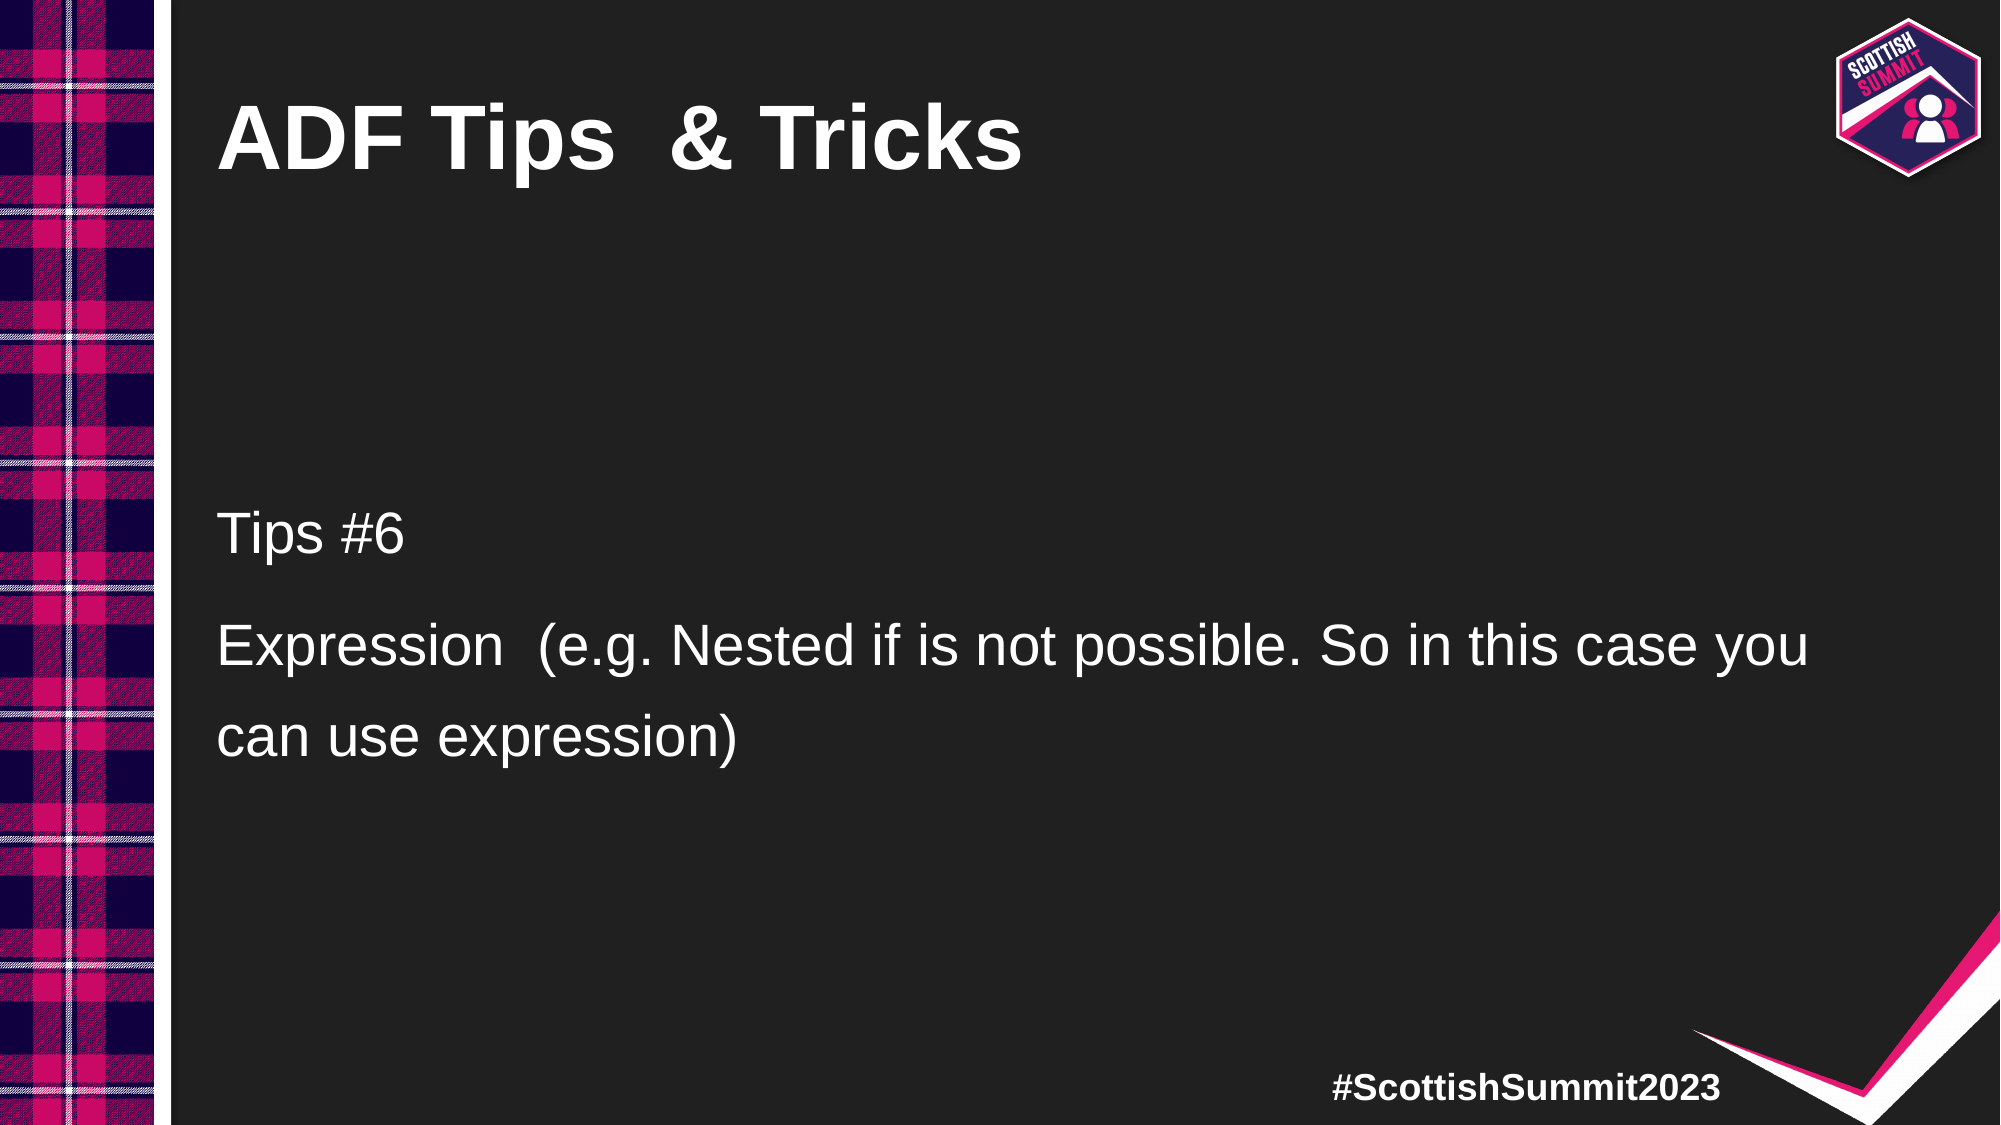

# ADF Tips  & Tricks

Tips #6
Expression  (e.g. Nested if is not possible. So in this case you can use expression)